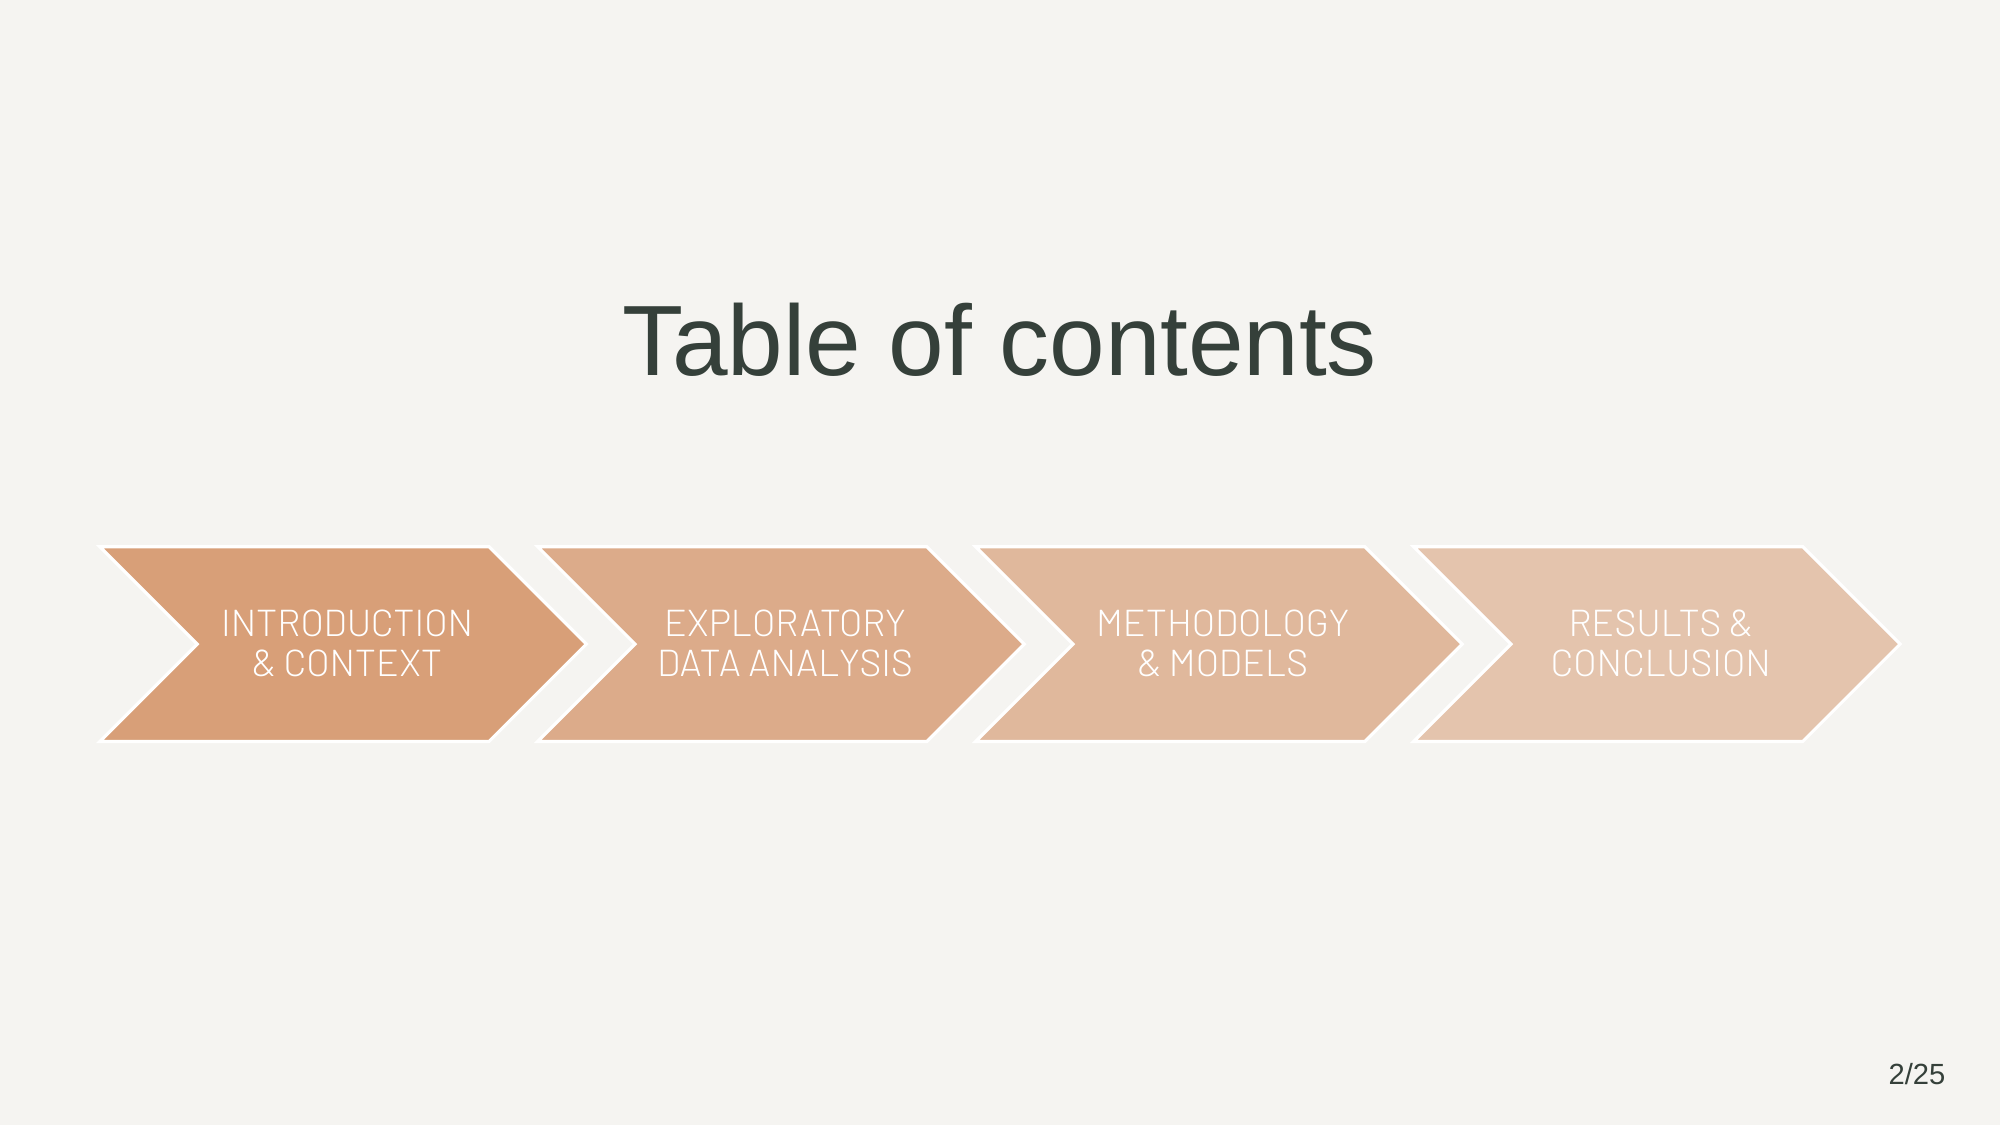

INTRODUCTION & CONTEXT
EXPLORATORY DATA ANALYSIS
METHODOLOGY & MODELS
RESULTS & CONCLUSION
# Table of contents
2/25